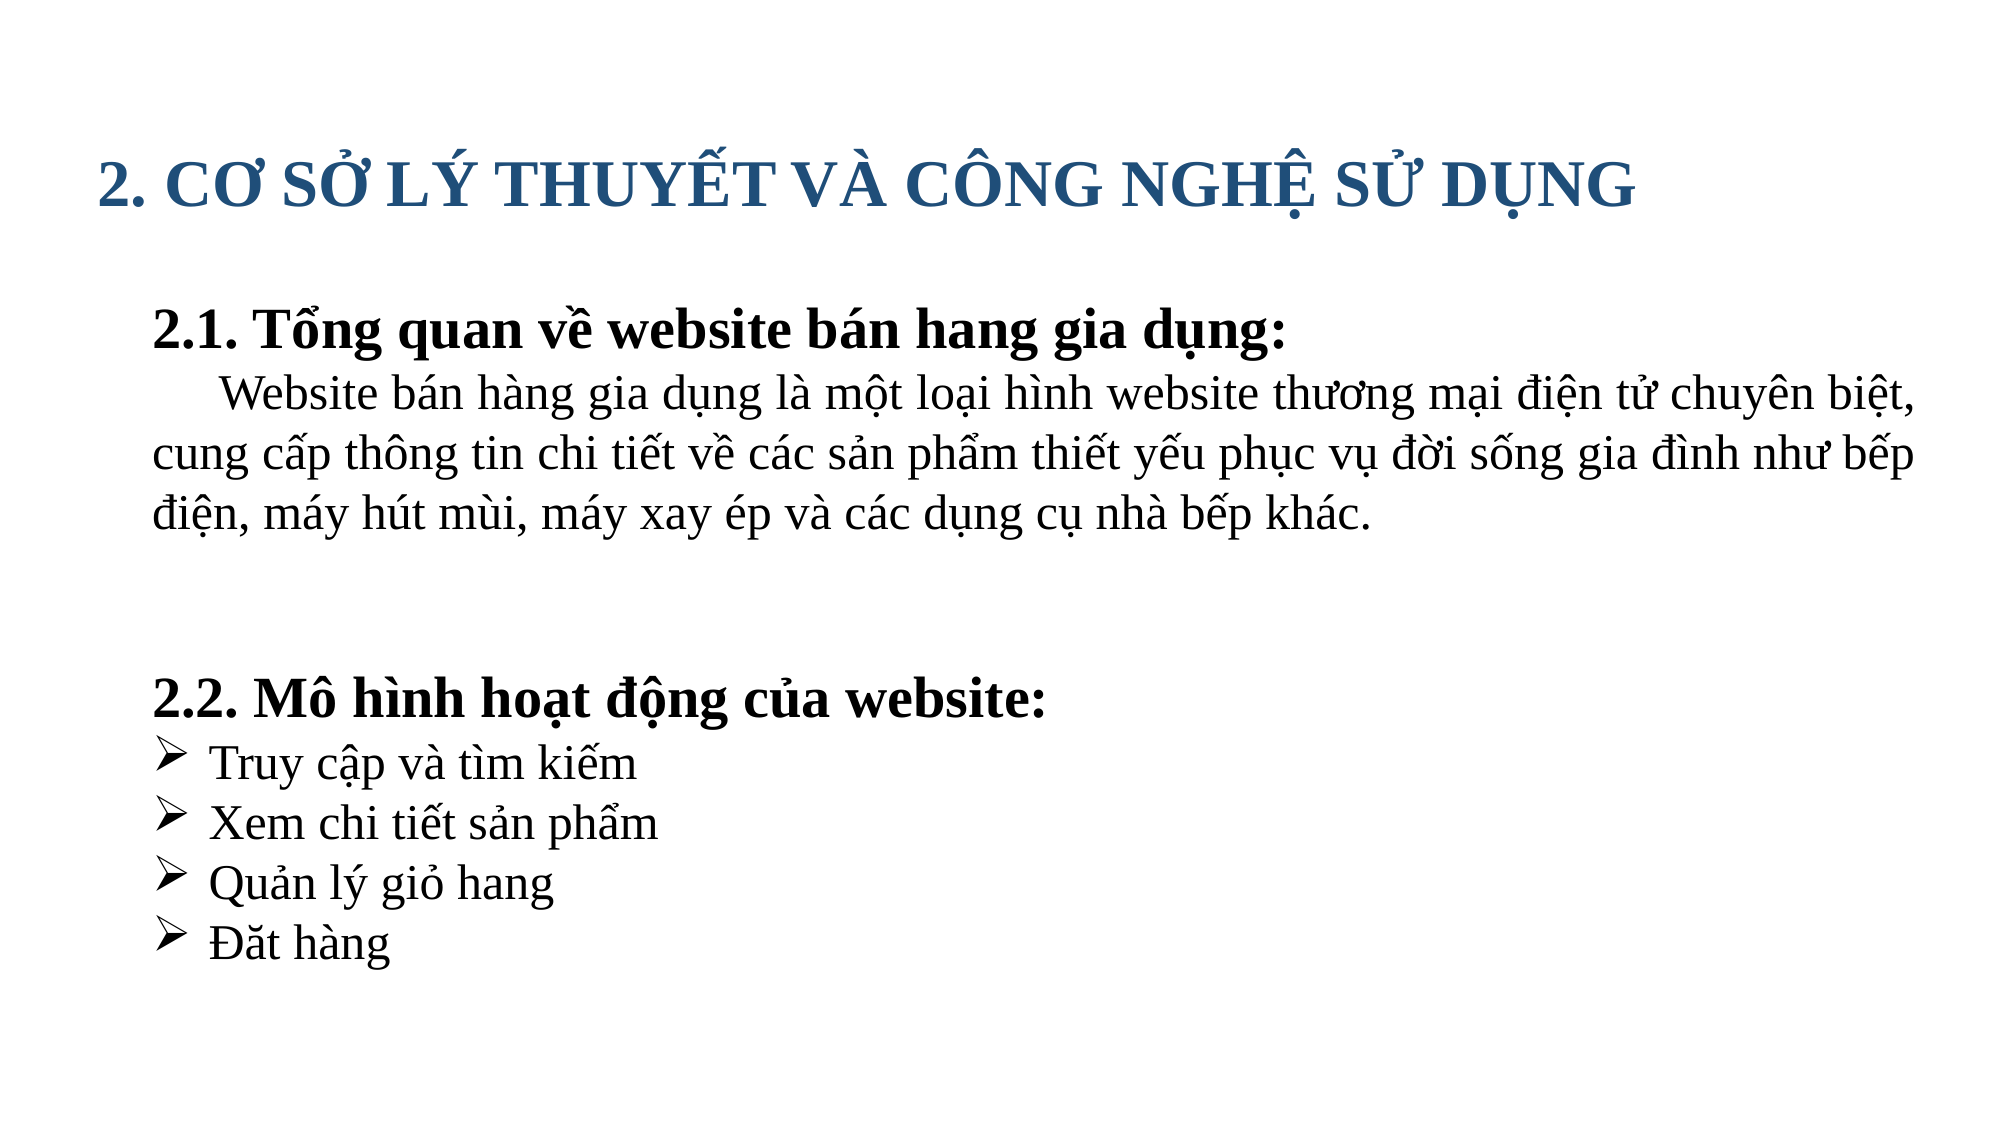

2. CƠ SỞ LÝ THUYẾT VÀ CÔNG NGHỆ SỬ DỤNG
2.1. Tổng quan về website bán hang gia dụng:
     Website bán hàng gia dụng là một loại hình website thương mại điện tử chuyên biệt, cung cấp thông tin chi tiết về các sản phẩm thiết yếu phục vụ đời sống gia đình như bếp điện, máy hút mùi, máy xay ép và các dụng cụ nhà bếp khác.
2.2. Mô hình hoạt động của website:
Truy cập và tìm kiếm
Xem chi tiết sản phẩm
Quản lý giỏ hang
Đăt hàng